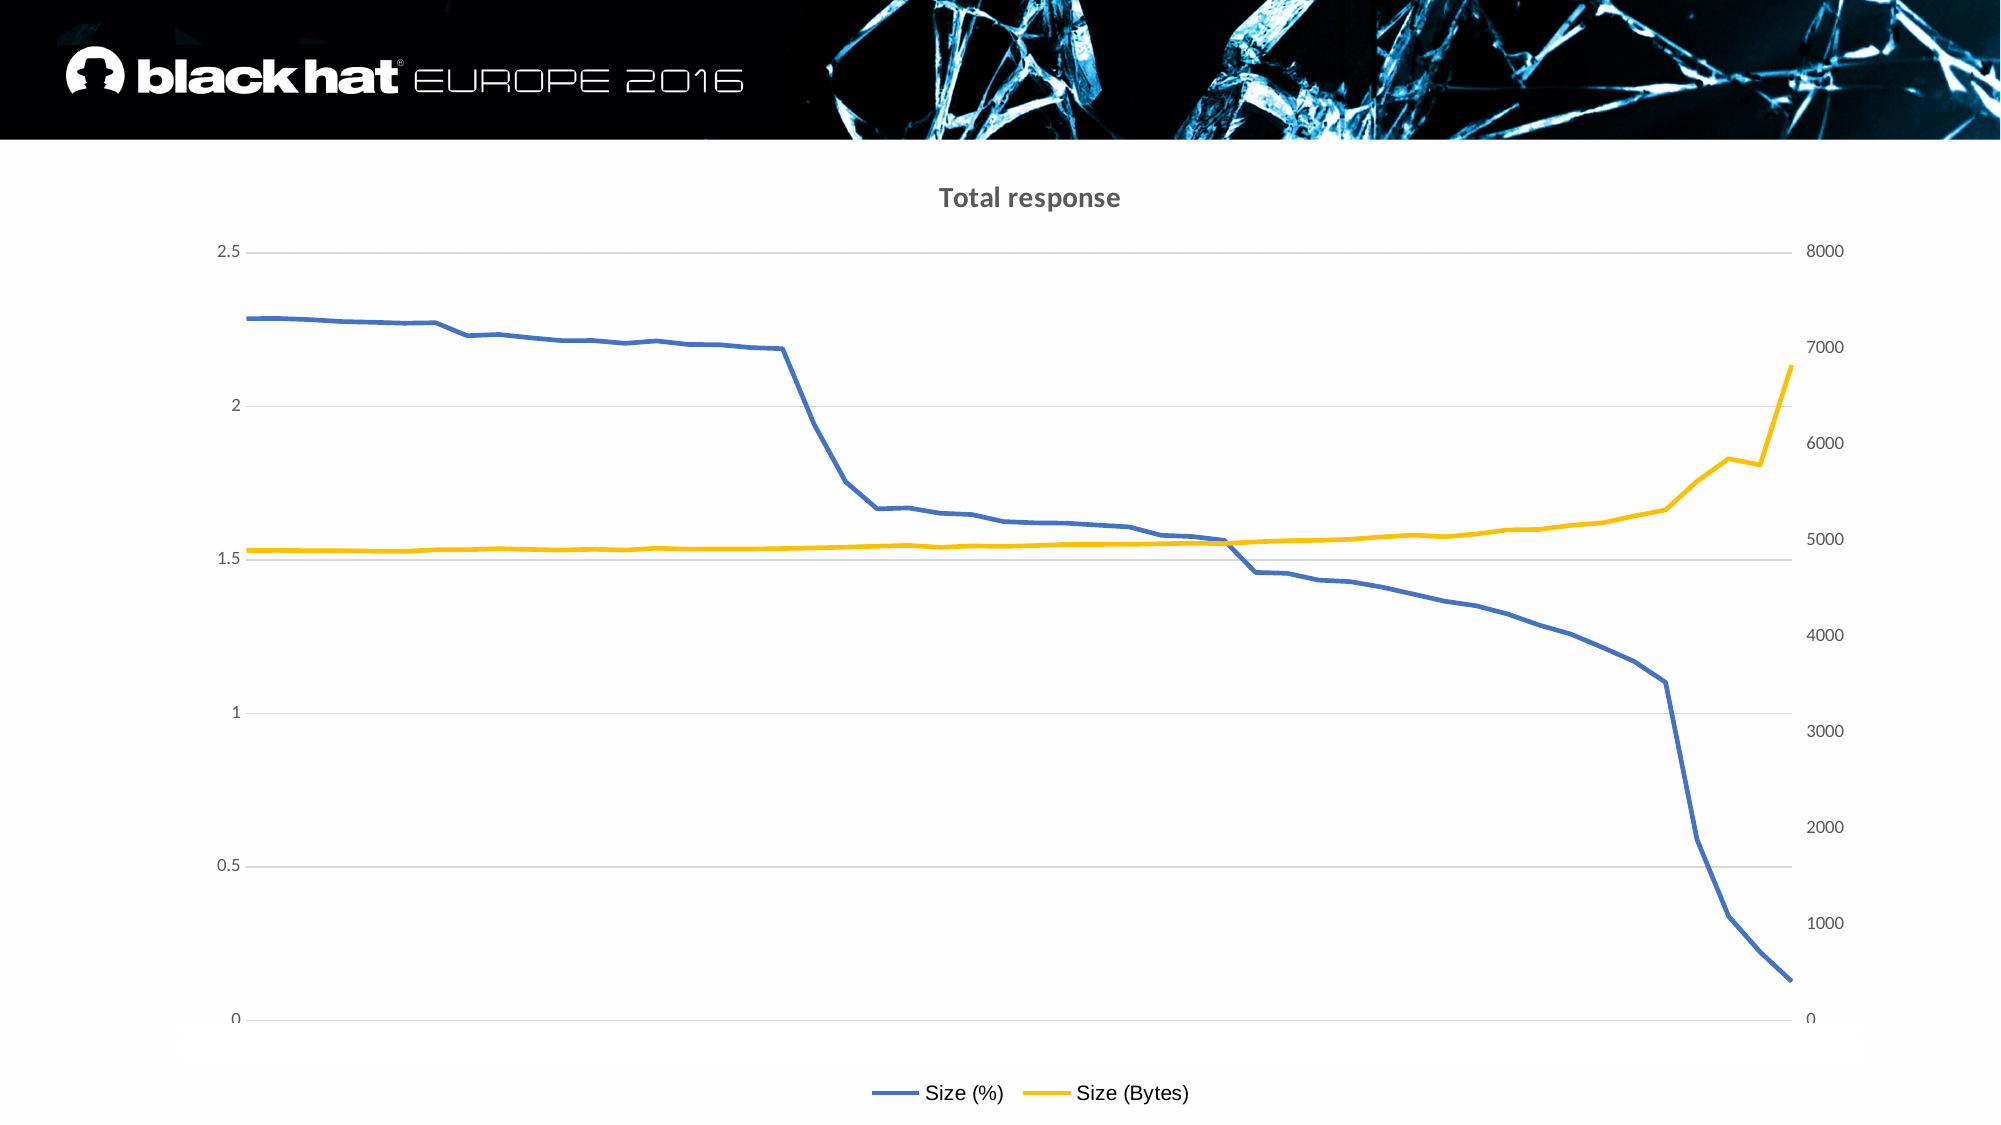

### Chart: Total response

| Category | Size (%)  | Size (Bytes) |
|---|---|---|
| 1 | 2.28605 | 4899.0 |
| 2 | 2.28651 | 4900.0 |
| 3 | 2.28298 | 4897.0 |
| 4 | 2.27662 | 4897.0 |
| 5 | 2.27429 | 4892.0 |
| 6 | 2.27125 | 4890.0 |
| 7 | 2.27281 | 4907.0 |
| 8 | 2.23045 | 4907.0 |
| 9 | 2.23444 | 4918.0 |
| 10 | 2.22373 | 4910.0 |
| 11 | 2.21454 | 4903.0 |
| 12 | 2.21461 | 4912.0 |
| 13 | 2.20558 | 4903.0 |
| 14 | 2.21358 | 4923.0 |
| 15 | 2.20215 | 4913.0 |
| 16 | 2.20107 | 4915.0 |
| 17 | 2.19179 | 4914.0 |
| 18 | 2.18817 | 4919.0 |
| 19 | 1.94166 | 4926.0 |
| 20 | 1.75462 | 4934.0 |
| 21 | 1.66655 | 4943.0 |
| 22 | 1.66959 | 4952.0 |
| 23 | 1.65226 | 4932.0 |
| 24 | 1.64812 | 4946.0 |
| 25 | 1.62512 | 4942.0 |
| 26 | 1.62083 | 4950.0 |
| 27 | 1.61998 | 4962.0 |
| 28 | 1.61366 | 4962.0 |
| 29 | 1.60771 | 4963.0 |
| 30 | 1.58047 | 4969.0 |
| 31 | 1.57636 | 4975.0 |
| 32 | 1.56419 | 4971.0 |
| 33 | 1.45963 | 4989.0 |
| 34 | 1.45661 | 5002.0 |
| 35 | 1.43451 | 5005.0 |
| 36 | 1.42947 | 5016.0 |
| 37 | 1.41176 | 5040.0 |
| 38 | 1.38897 | 5060.0 |
| 39 | 1.36566 | 5042.0 |
| 40 | 1.35083 | 5071.0 |
| 41 | 1.32384 | 5114.0 |
| 42 | 1.28787 | 5118.0 |
| 43 | 1.25841 | 5162.0 |
| 44 | 1.21504 | 5187.0 |
| 45 | 1.16974 | 5258.0 |
| 46 | 1.10164 | 5322.0 |
| 47 | 0.58885 | 5620.0 |
| 48 | 0.33932 | 5856.0 |
| 49 | 0.22305 | 5790.0 |
| 50 | 0.12733 | 6832.0 |